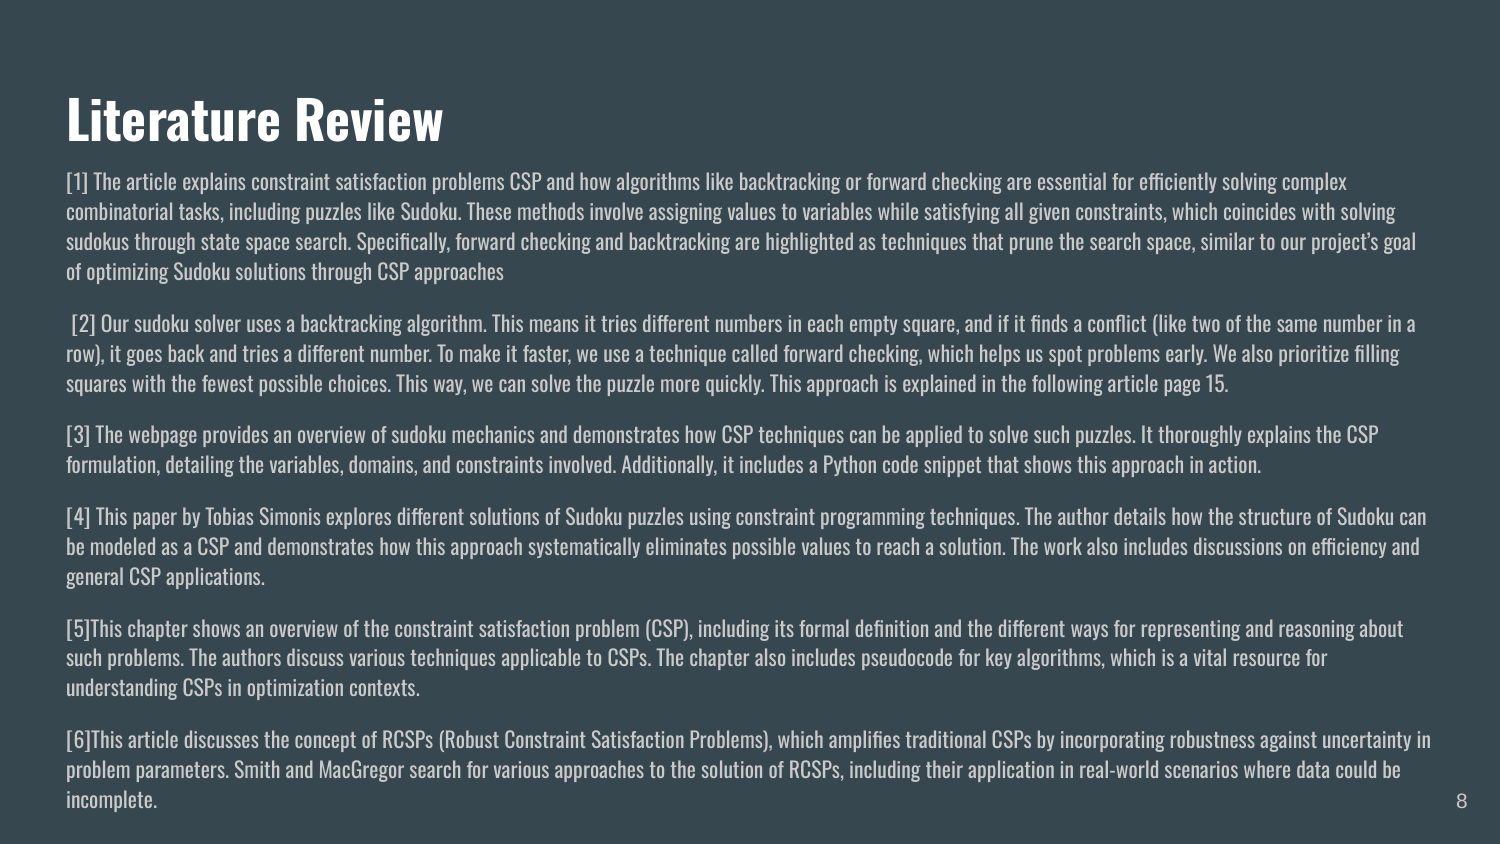

# Literature Review
[1] The article explains constraint satisfaction problems CSP and how algorithms like backtracking or forward checking are essential for efficiently solving complex combinatorial tasks, including puzzles like Sudoku. These methods involve assigning values to variables while satisfying all given constraints, which coincides with solving sudokus through state space search. Specifically, forward checking and backtracking are highlighted as techniques that prune the search space, similar to our project’s goal of optimizing Sudoku solutions through CSP approaches
 [2] Our sudoku solver uses a backtracking algorithm. This means it tries different numbers in each empty square, and if it finds a conflict (like two of the same number in a row), it goes back and tries a different number. To make it faster, we use a technique called forward checking, which helps us spot problems early. We also prioritize filling squares with the fewest possible choices. This way, we can solve the puzzle more quickly. This approach is explained in the following article page 15.
[3] The webpage provides an overview of sudoku mechanics and demonstrates how CSP techniques can be applied to solve such puzzles. It thoroughly explains the CSP formulation, detailing the variables, domains, and constraints involved. Additionally, it includes a Python code snippet that shows this approach in action.
[4] This paper by Tobias Simonis explores different solutions of Sudoku puzzles using constraint programming techniques. The author details how the structure of Sudoku can be modeled as a CSP and demonstrates how this approach systematically eliminates possible values to reach a solution. The work also includes discussions on efficiency and general CSP applications.
[5]This chapter shows an overview of the constraint satisfaction problem (CSP), including its formal definition and the different ways for representing and reasoning about such problems. The authors discuss various techniques applicable to CSPs. The chapter also includes pseudocode for key algorithms, which is a vital resource for understanding CSPs in optimization contexts.
[6]This article discusses the concept of RCSPs (Robust Constraint Satisfaction Problems), which amplifies traditional CSPs by incorporating robustness against uncertainty in problem parameters. Smith and MacGregor search for various approaches to the solution of RCSPs, including their application in real-world scenarios where data could be incomplete.
8